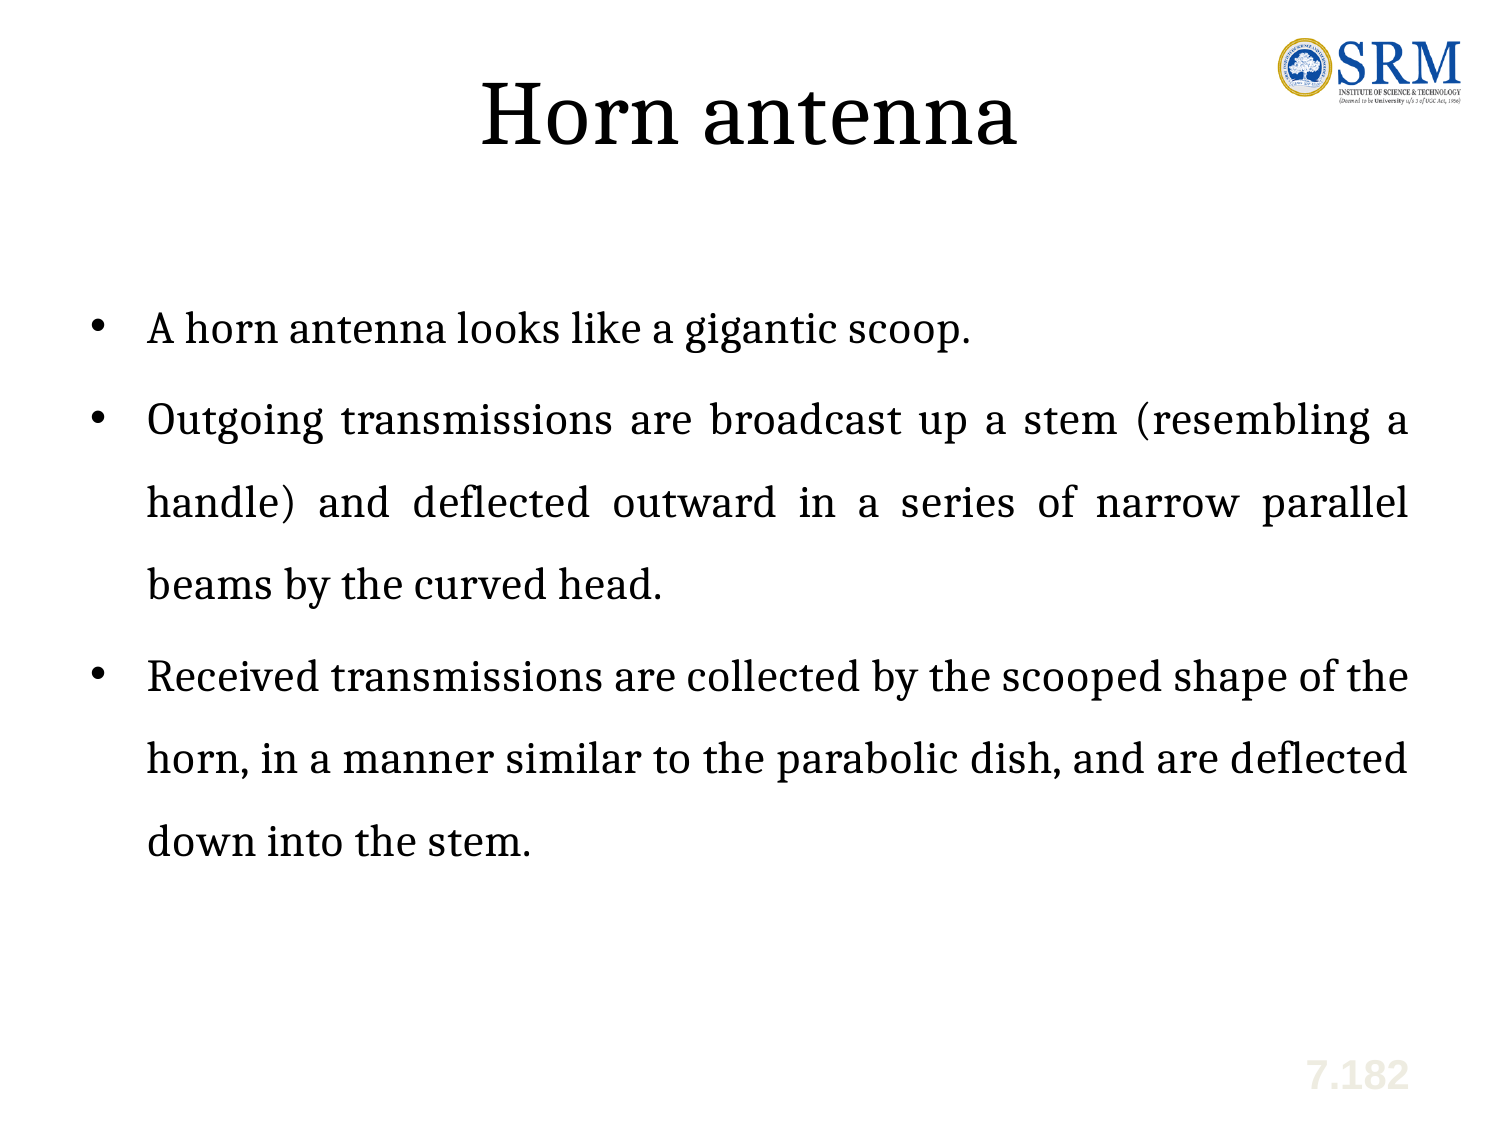

# Horn antenna
A horn antenna looks like a gigantic scoop.
Outgoing transmissions are broadcast up a stem (resembling a handle) and deflected outward in a series of narrow parallel beams by the curved head.
Received transmissions are collected by the scooped shape of the horn, in a manner similar to the parabolic dish, and are deflected down into the stem.
7.182